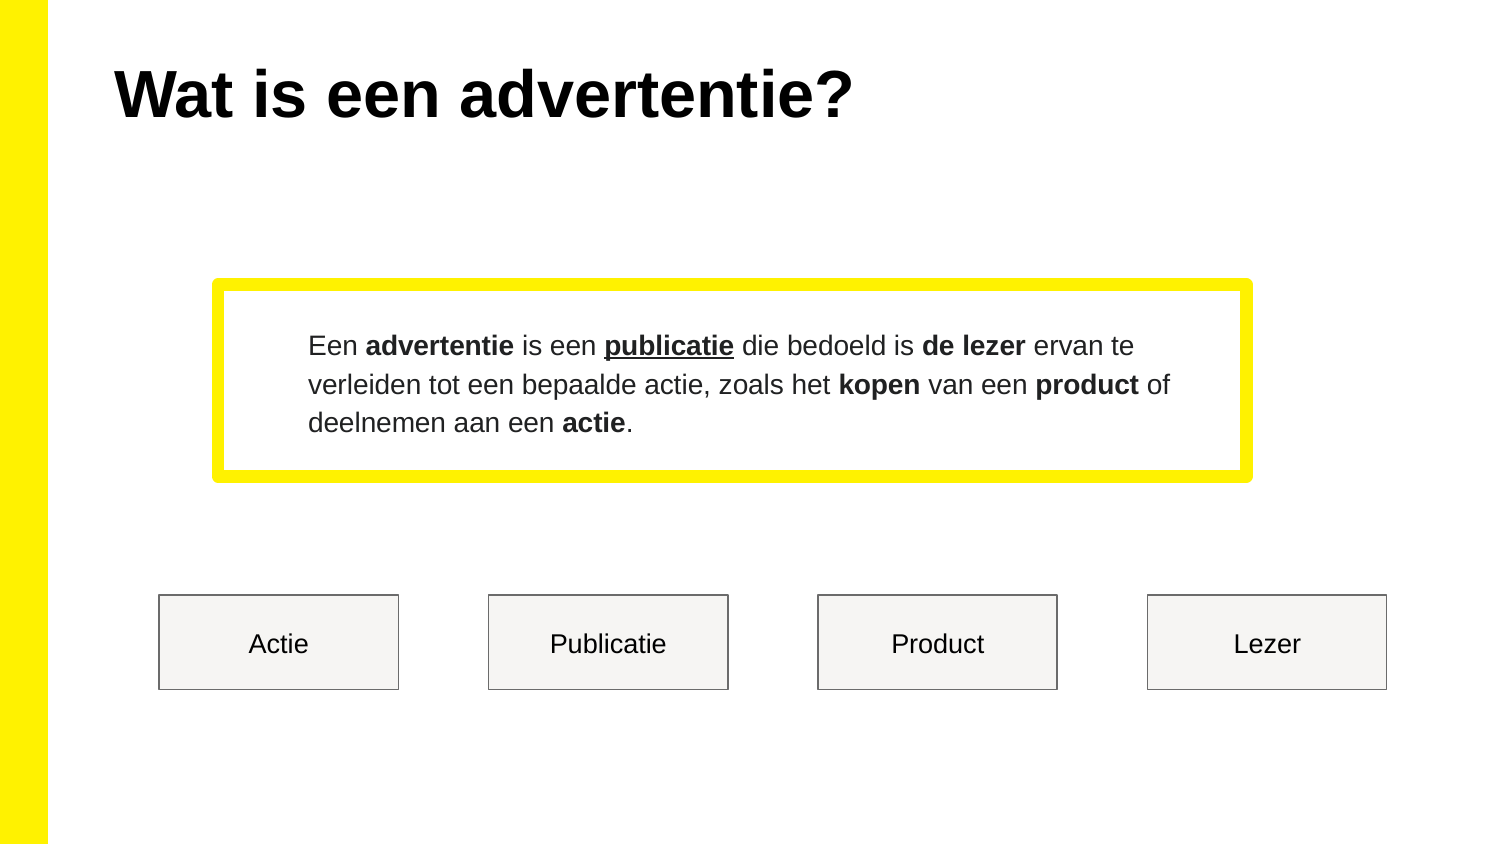

Wat is een advertentie?

Een advertentie is een publicatie die bedoeld is de lezer ervan te verleiden tot een bepaalde actie, zoals het kopen van een product of deelnemen aan een actie.
Actie
Publicatie
Product
Lezer